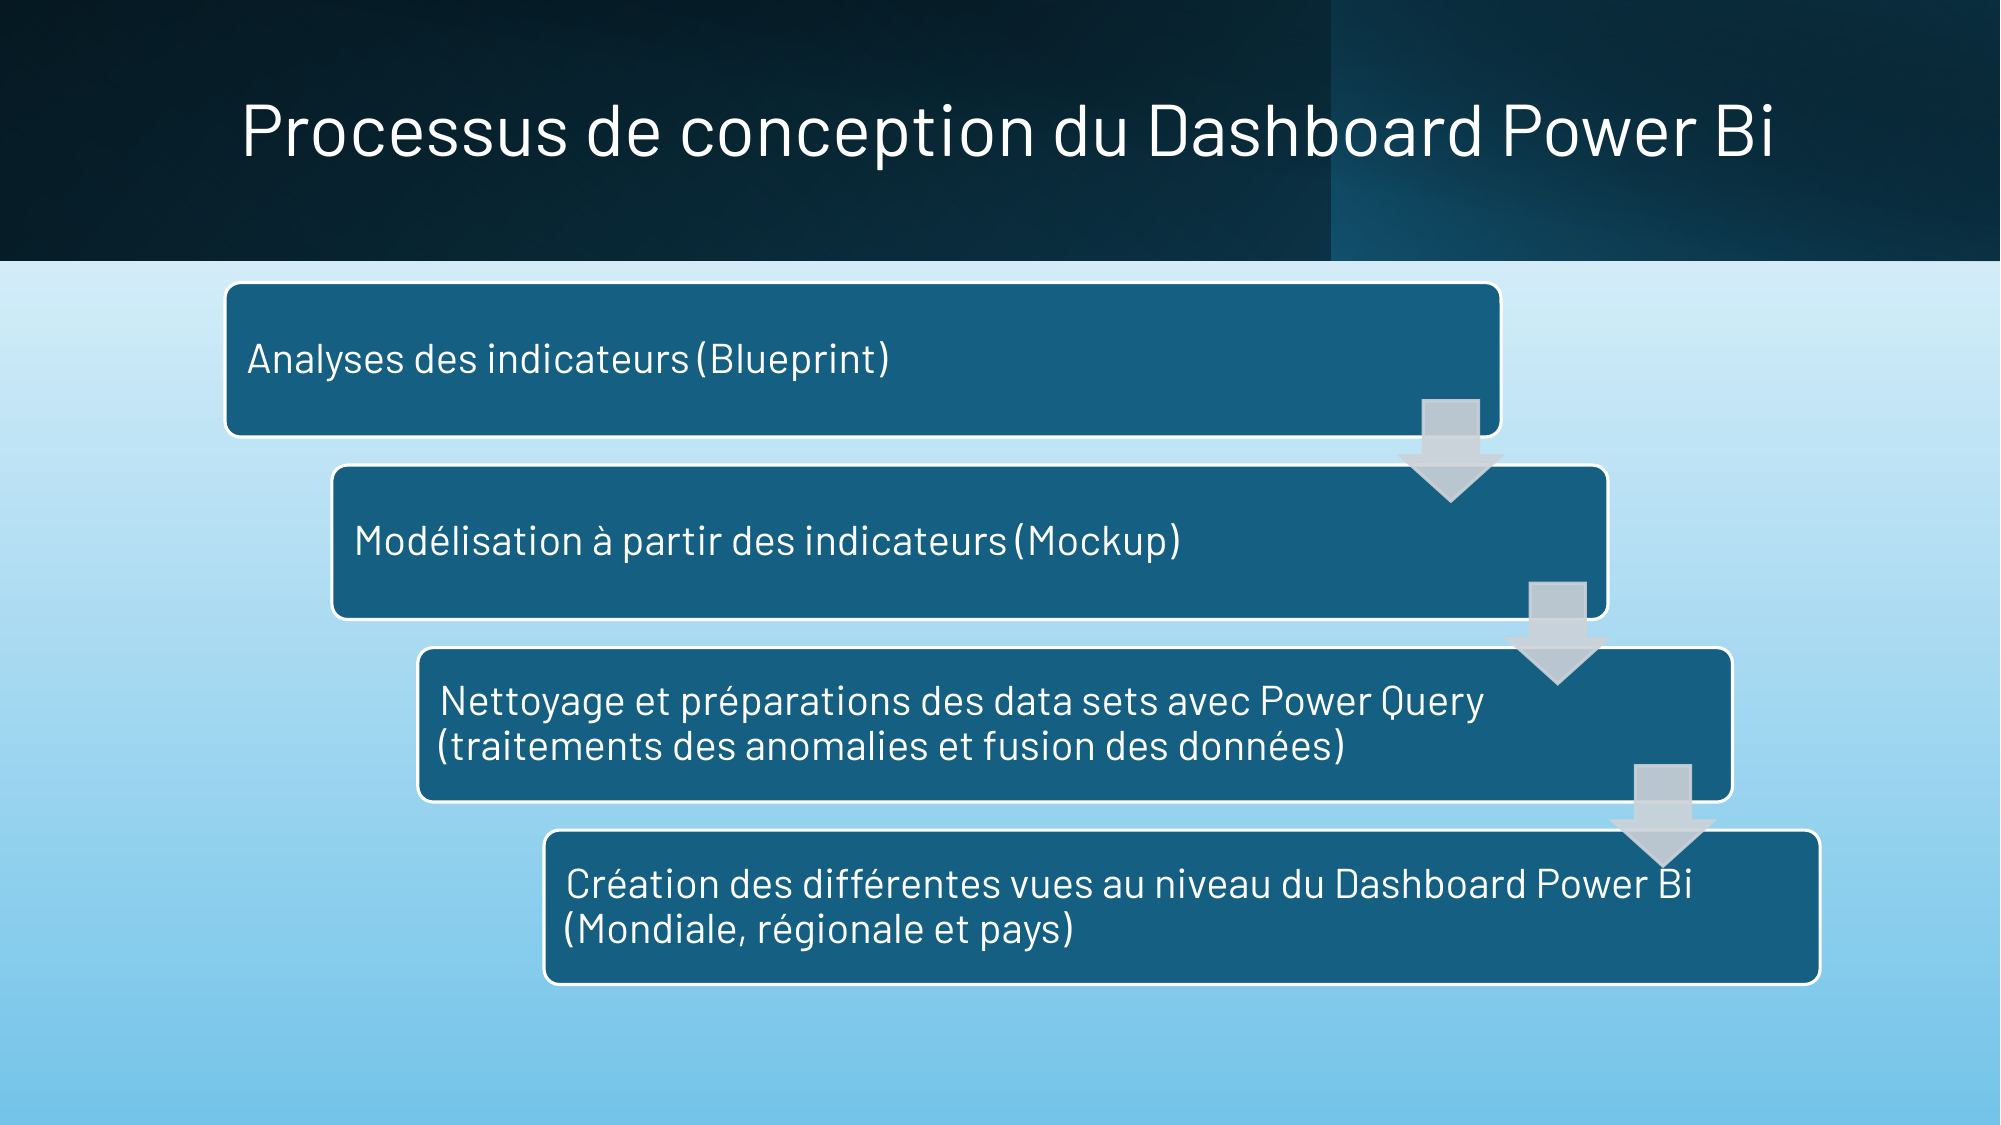

# Processus de conception du Dashboard Power Bi
Analyses des indicateurs (Blueprint)
Modélisation à partir des indicateurs (Mockup)
Nettoyage et préparations des data sets avec Power Query (traitements des anomalies et fusion des données)
Création des différentes vues au niveau du Dashboard Power Bi (Mondiale, régionale et pays)